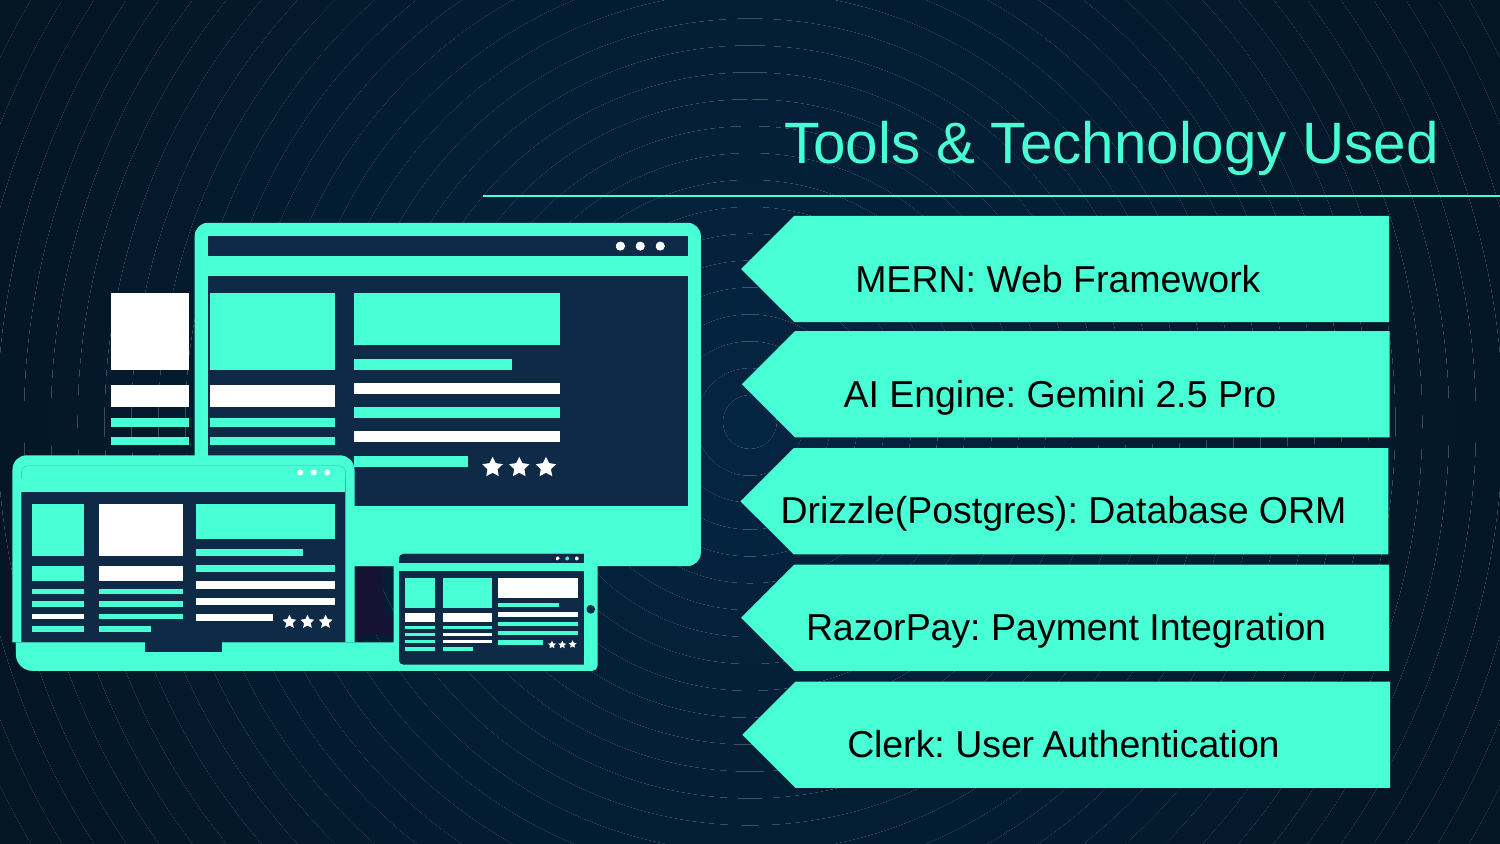

Tools & Technology Used

# MERN: Web Framework

AI Engine: Gemini 2.5 Pro

Drizzle(Postgres): Database ORM

ADAPTABILITY
RazorPay: Payment Integration

Clerk: User Authentication